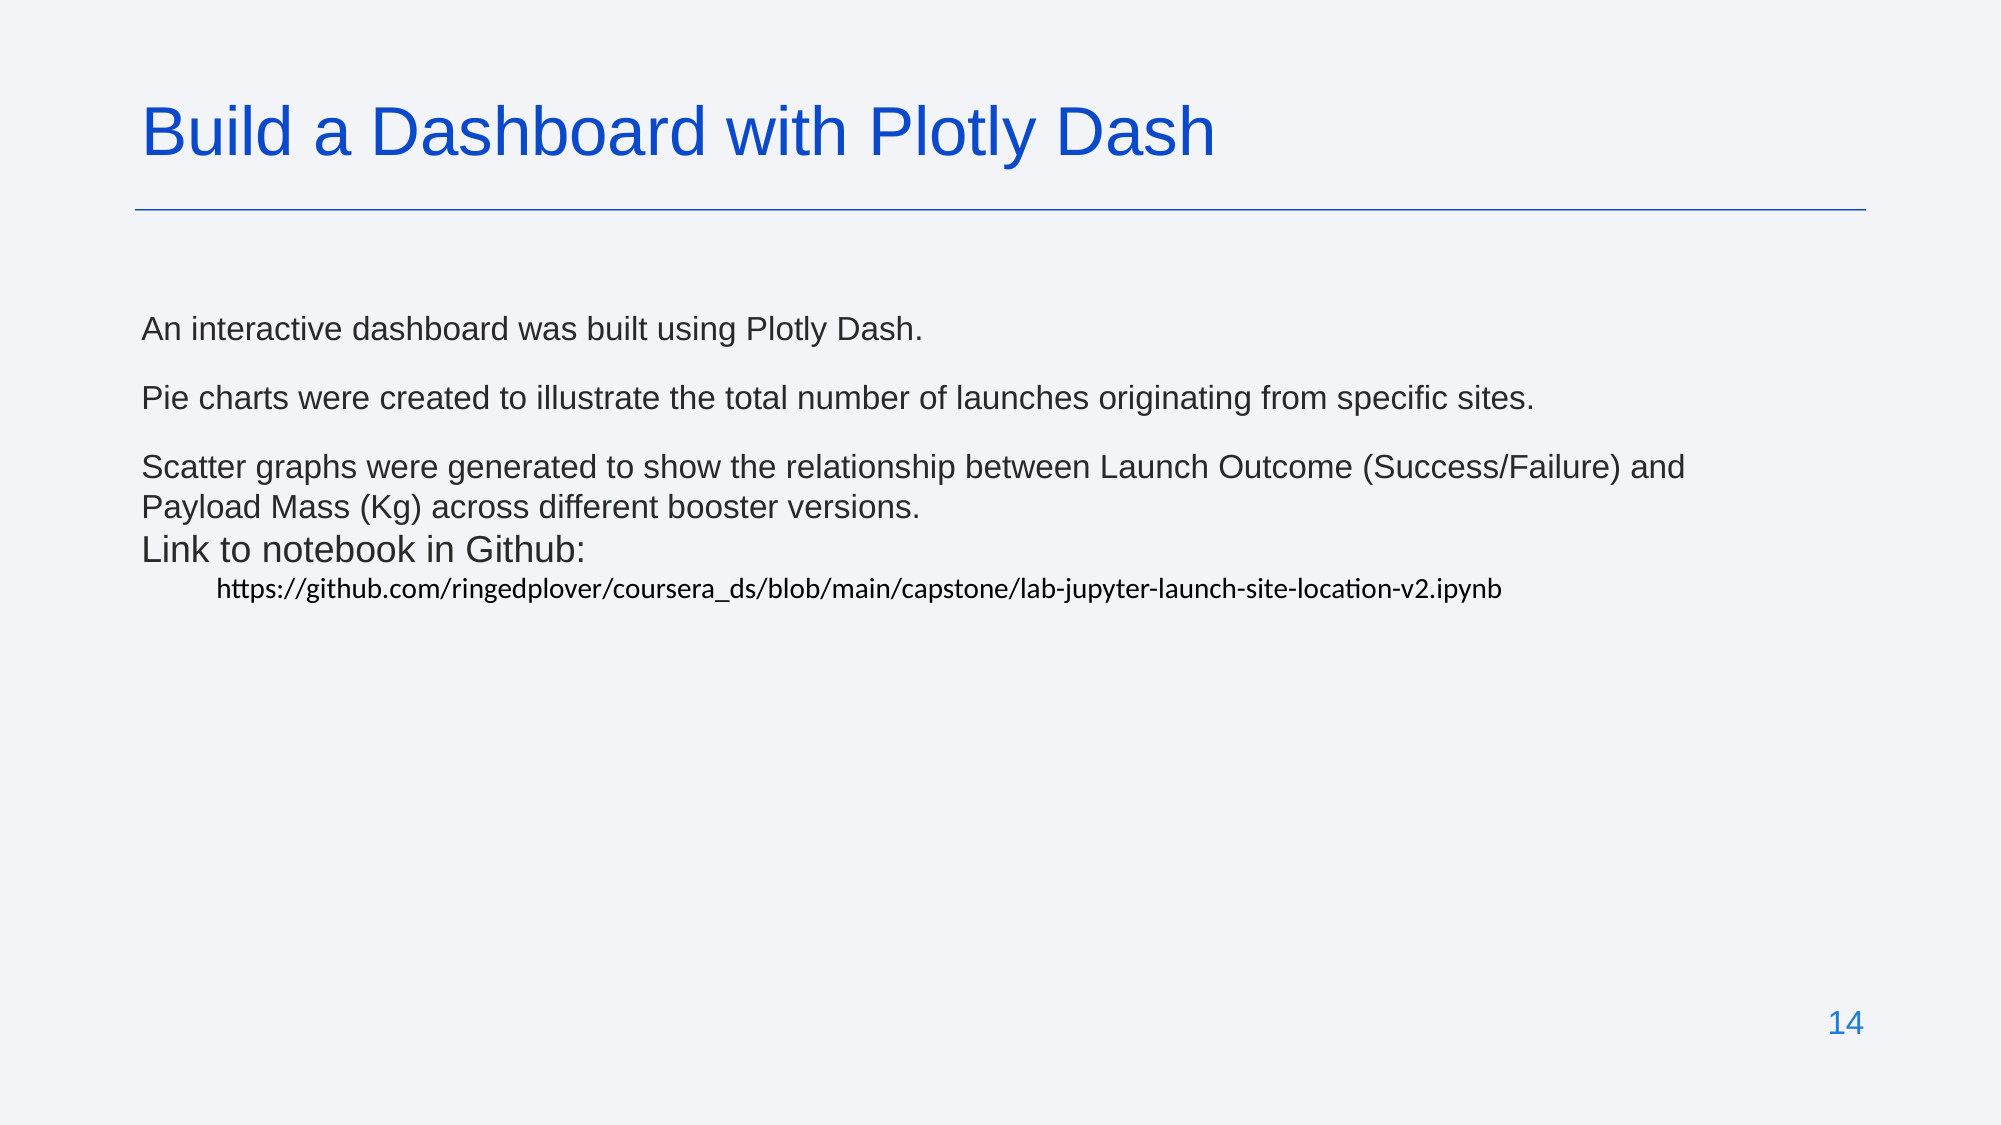

Build a Dashboard with Plotly Dash
An interactive dashboard was built using Plotly Dash.
Pie charts were created to illustrate the total number of launches originating from specific sites.
Scatter graphs were generated to show the relationship between Launch Outcome (Success/Failure) and Payload Mass (Kg) across different booster versions.
Link to notebook in Github:
https://github.com/ringedplover/coursera_ds/blob/main/capstone/lab-jupyter-launch-site-location-v2.ipynb
14